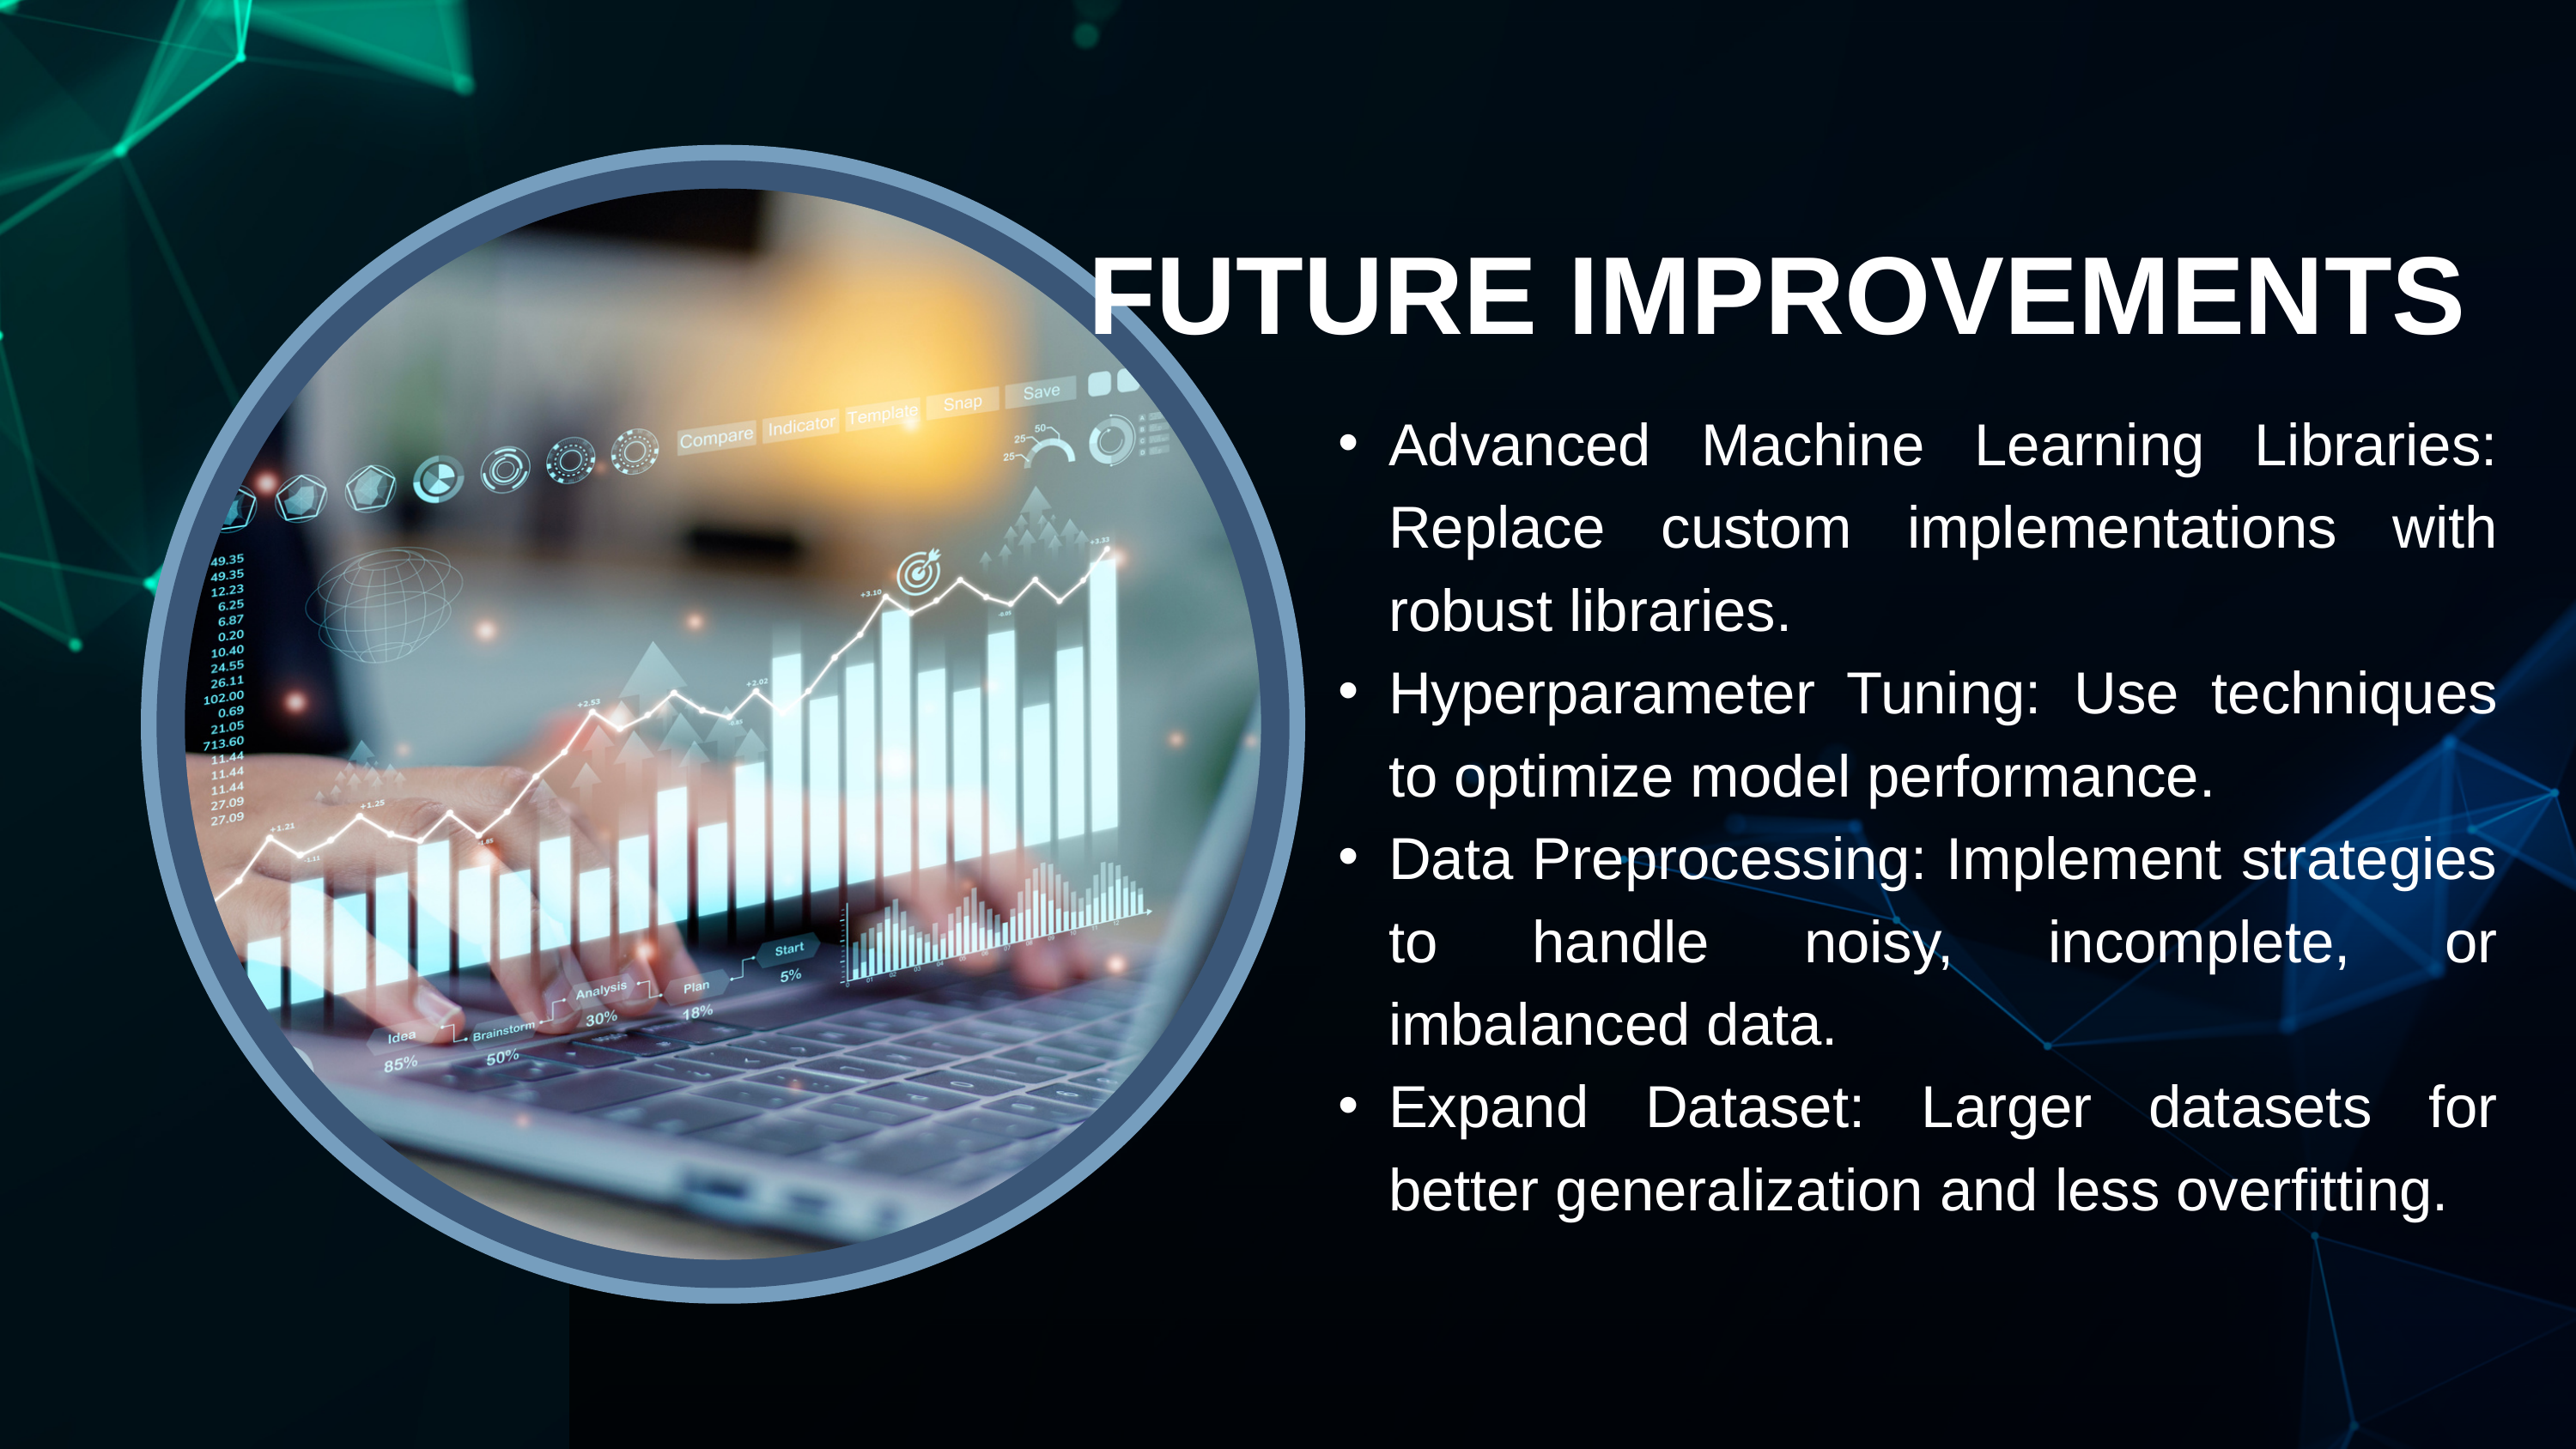

FUTURE IMPROVEMENTS
Advanced Machine Learning Libraries: Replace custom implementations with robust libraries.
Hyperparameter Tuning: Use techniques to optimize model performance.
Data Preprocessing: Implement strategies to handle noisy, incomplete, or imbalanced data.
Expand Dataset: Larger datasets for better generalization and less overfitting.